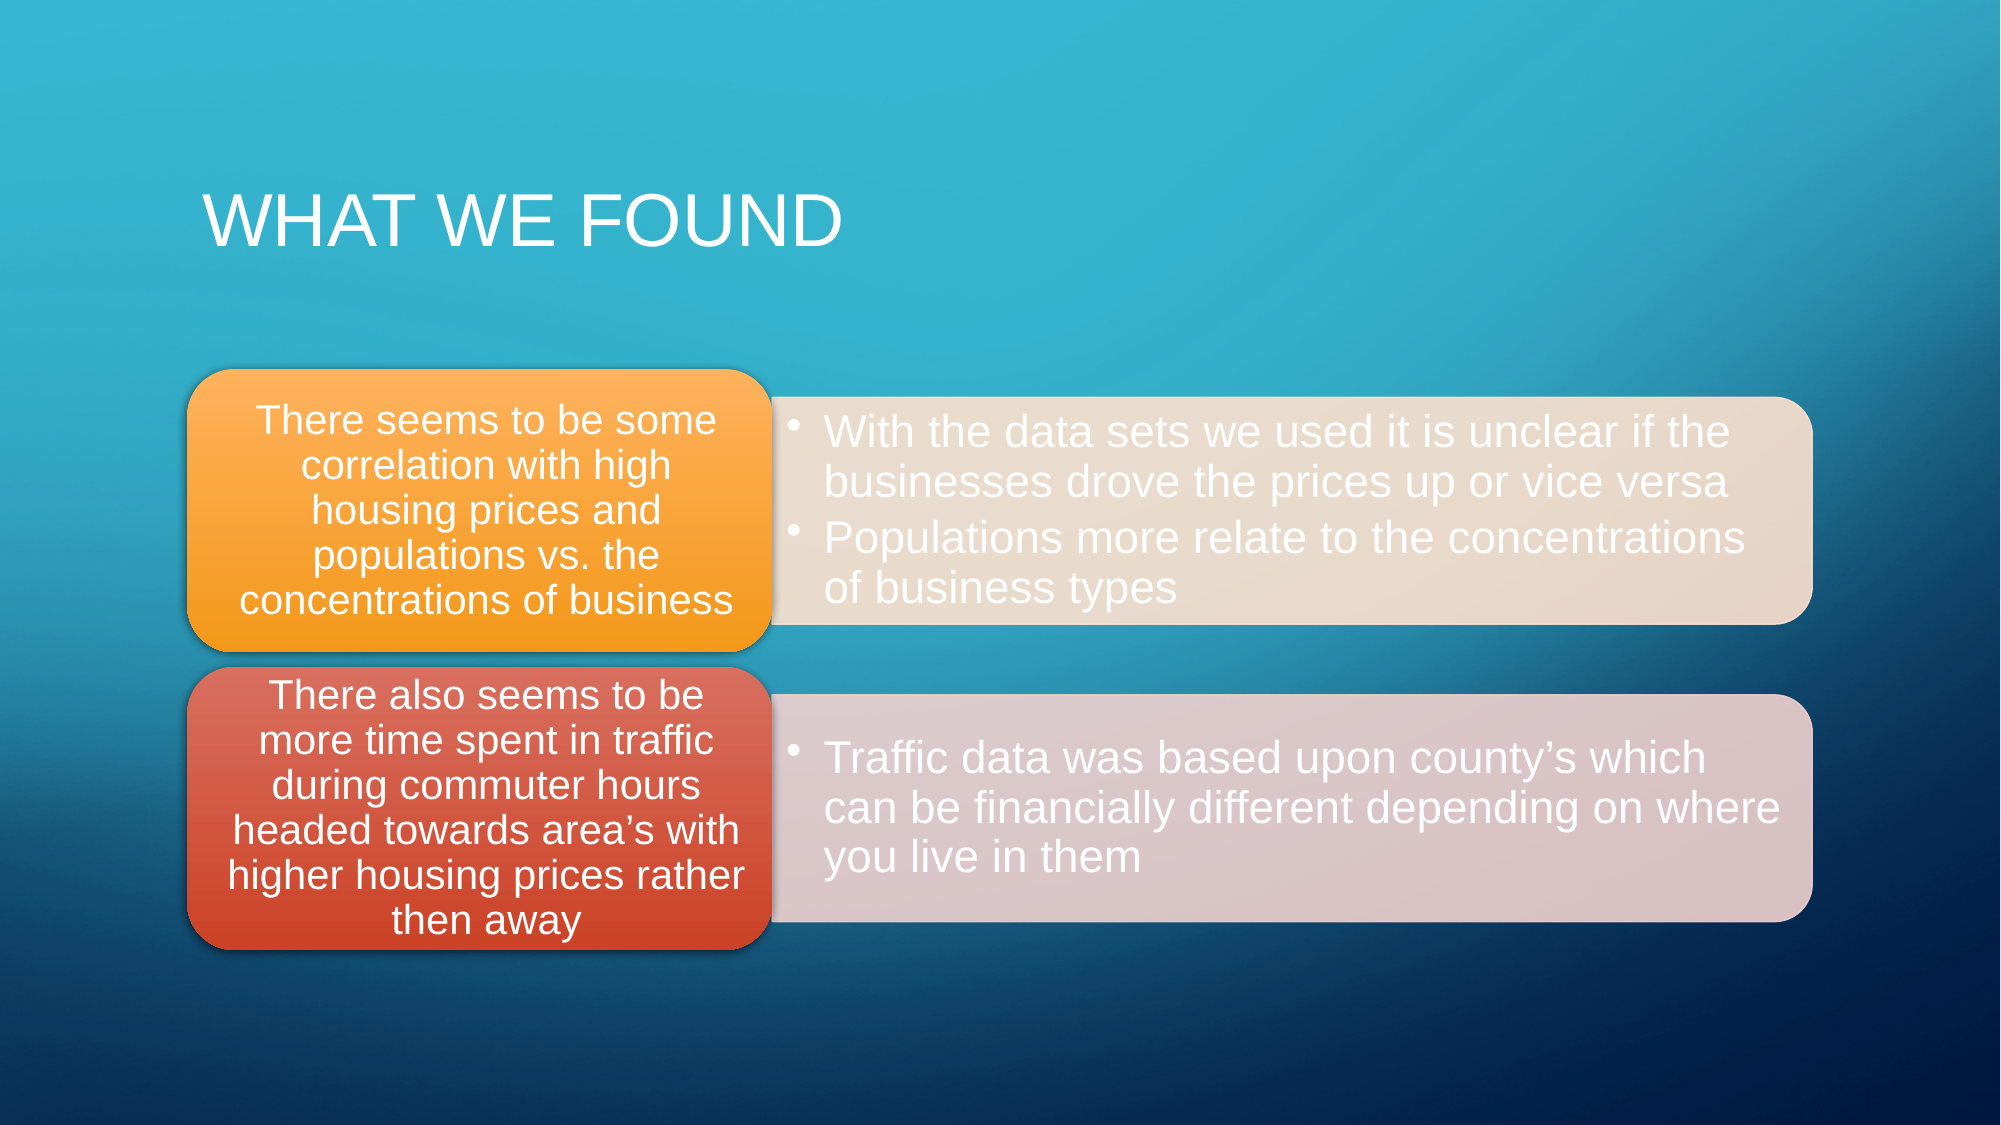

# What we found
With the data sets we used it is unclear if the businesses drove the prices up or vice versa
Populations more relate to the concentrations of business types
There seems to be some correlation with high housing prices and populations vs. the concentrations of business
Traffic data was based upon county’s which can be financially different depending on where you live in them
There also seems to be more time spent in traffic during commuter hours headed towards area’s with higher housing prices rather then away